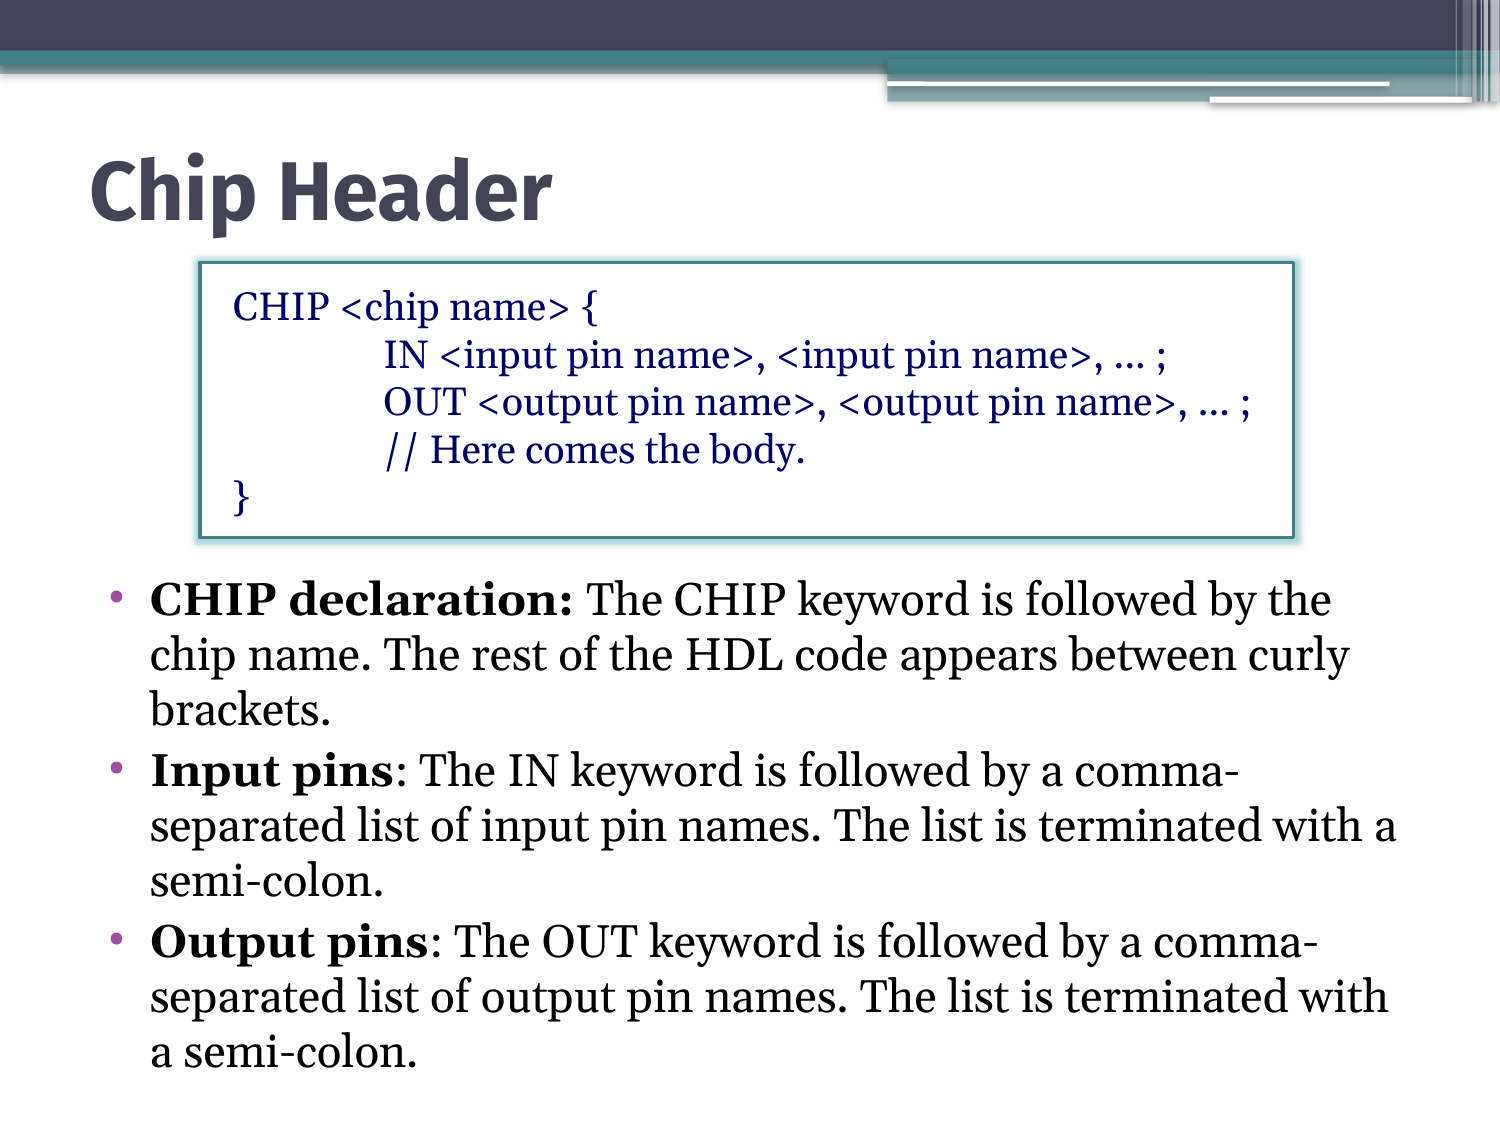

# Chip Header
CHIP <chip name> {
	IN <input pin name>, <input pin name>, ... ;
	OUT <output pin name>, <output pin name>, ... ;
	// Here comes the body.
}
CHIP declaration: The CHIP keyword is followed by the chip name. The rest of the HDL code appears between curly brackets.
Input pins: The IN keyword is followed by a comma-separated list of input pin names. The list is terminated with a semi-colon.
Output pins: The OUT keyword is followed by a comma-separated list of output pin names. The list is terminated with a semi-colon.